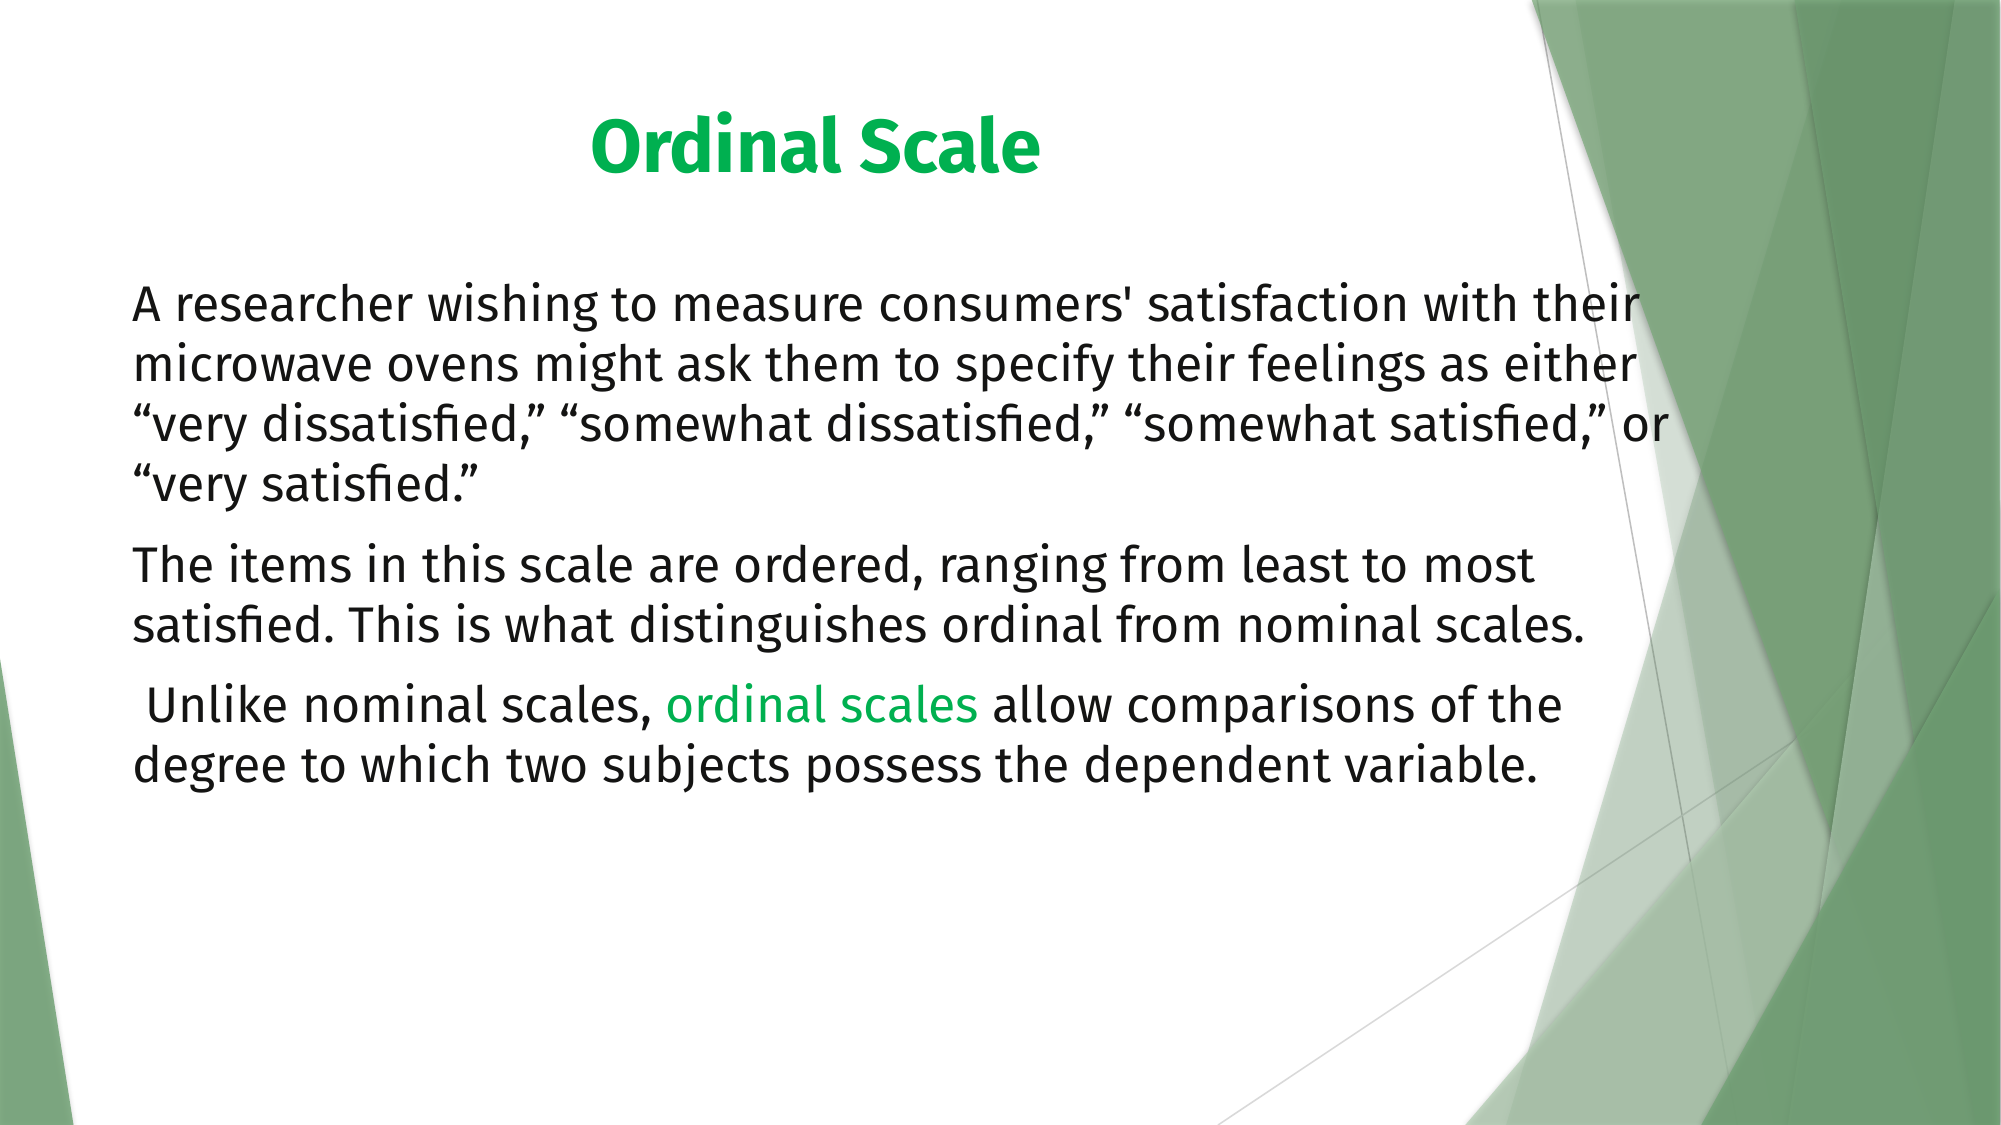

# Ordinal Scale
A researcher wishing to measure consumers' satisfaction with their microwave ovens might ask them to specify their feelings as either “very dissatisfied,” “somewhat dissatisfied,” “somewhat satisfied,” or “very satisfied.”
The items in this scale are ordered, ranging from least to most satisfied. This is what distinguishes ordinal from nominal scales.
 Unlike nominal scales, ordinal scales allow comparisons of the degree to which two subjects possess the dependent variable.